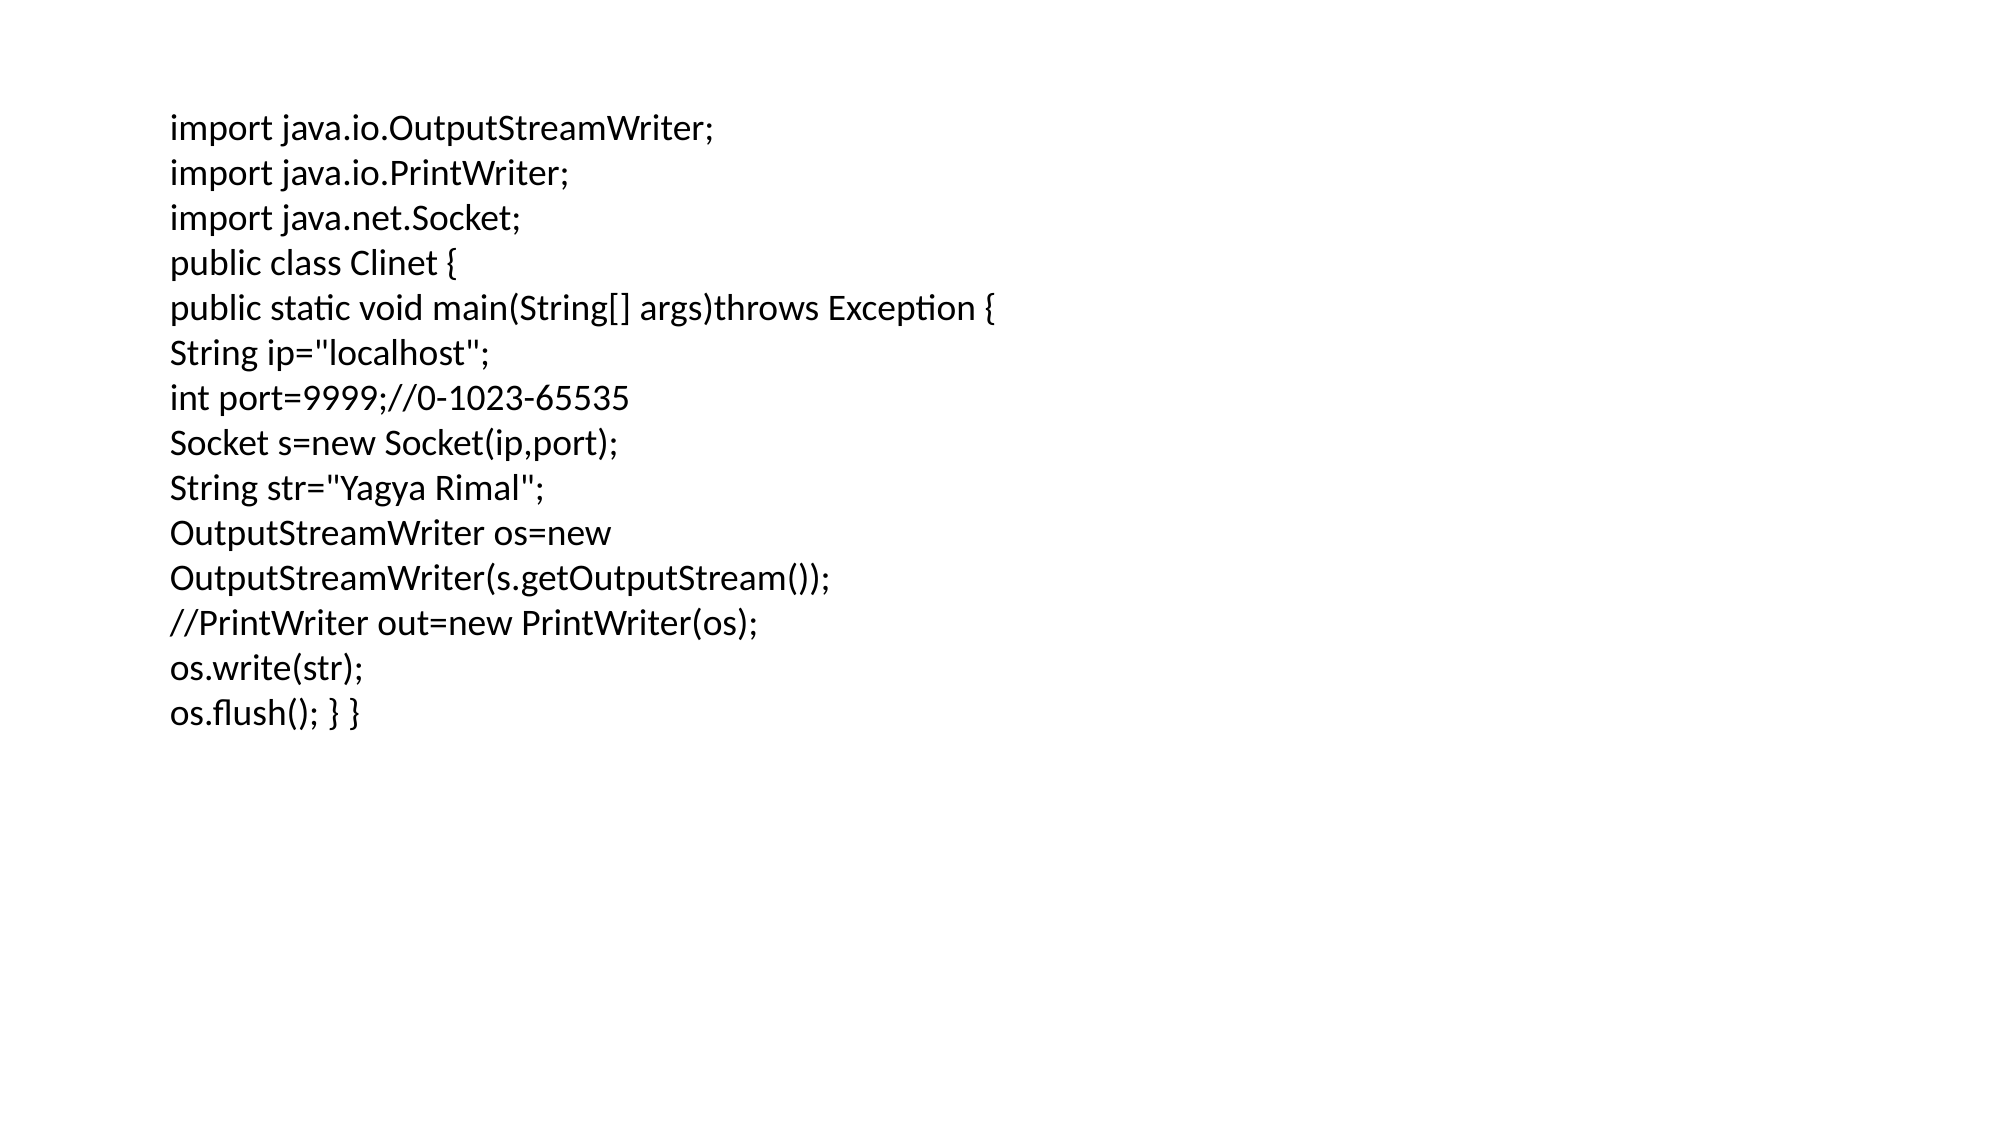

import java.io.OutputStreamWriter;
import java.io.PrintWriter;
import java.net.Socket;
public class Clinet {
public static void main(String[] args)throws Exception {
String ip="localhost";
int port=9999;//0-1023-65535
Socket s=new Socket(ip,port);
String str="Yagya Rimal";
OutputStreamWriter os=new OutputStreamWriter(s.getOutputStream());
//PrintWriter out=new PrintWriter(os);
os.write(str);
os.flush(); } }